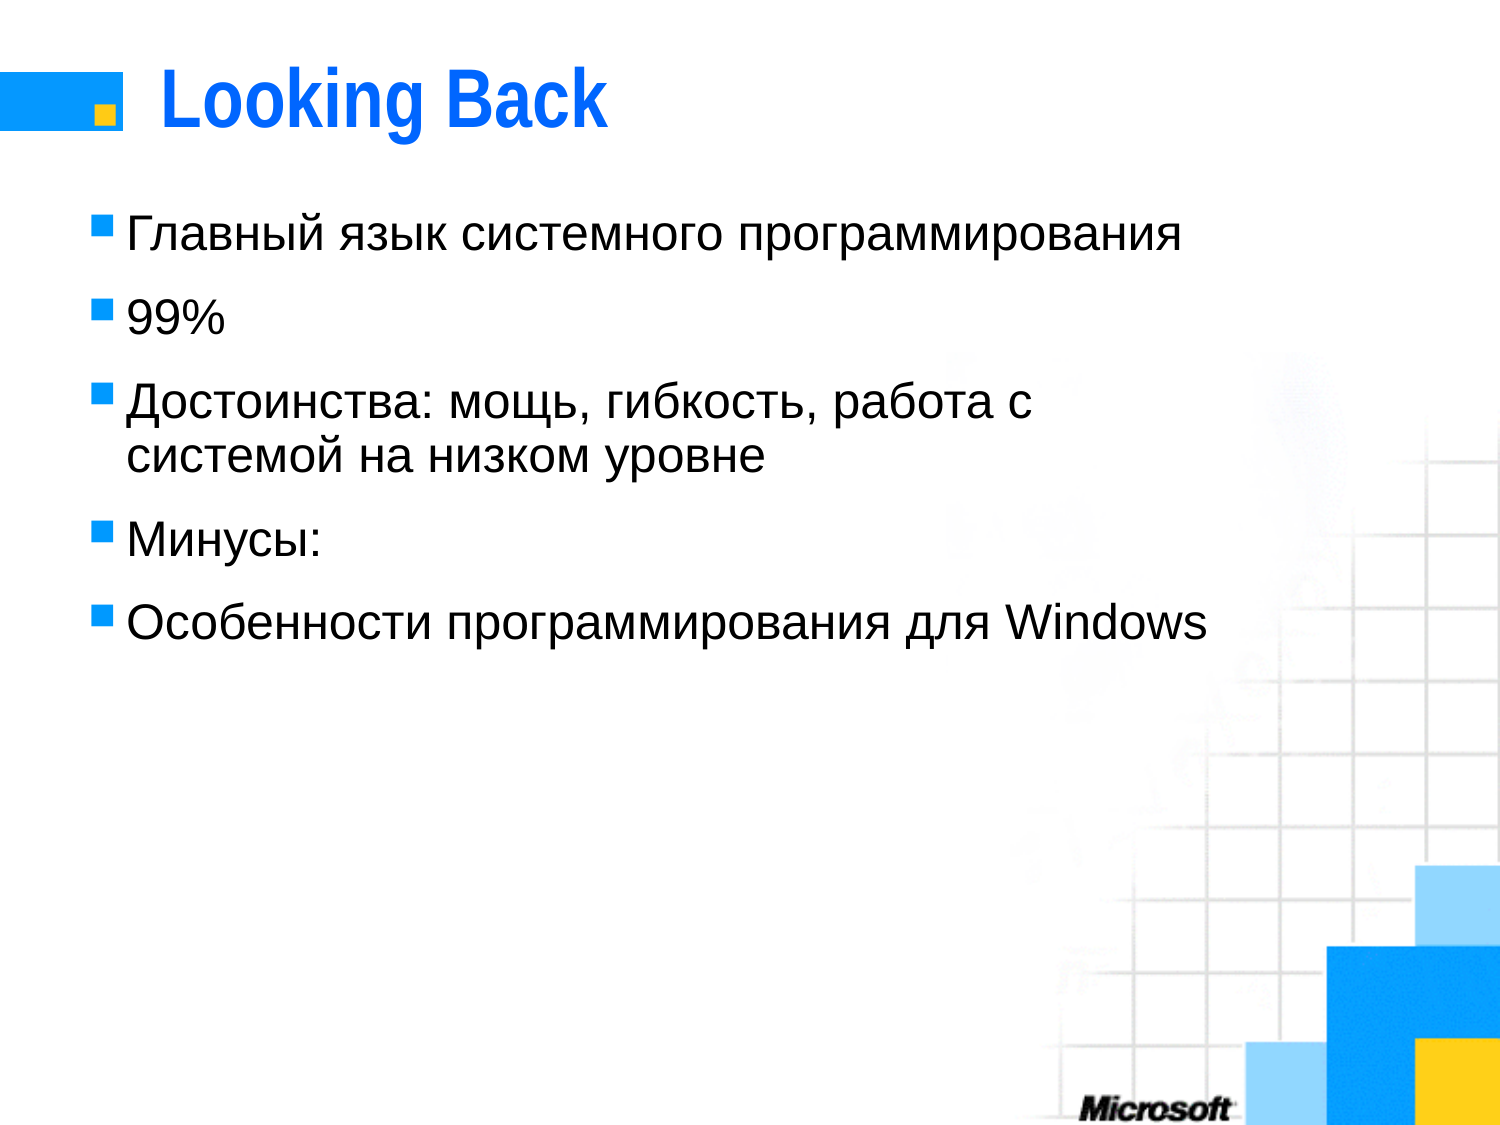

# Looking Back
Главный язык системного программирования
99%
Достоинства: мощь, гибкость, работа с системой на низком уровне
Минусы:
Особенности программирования для Windows